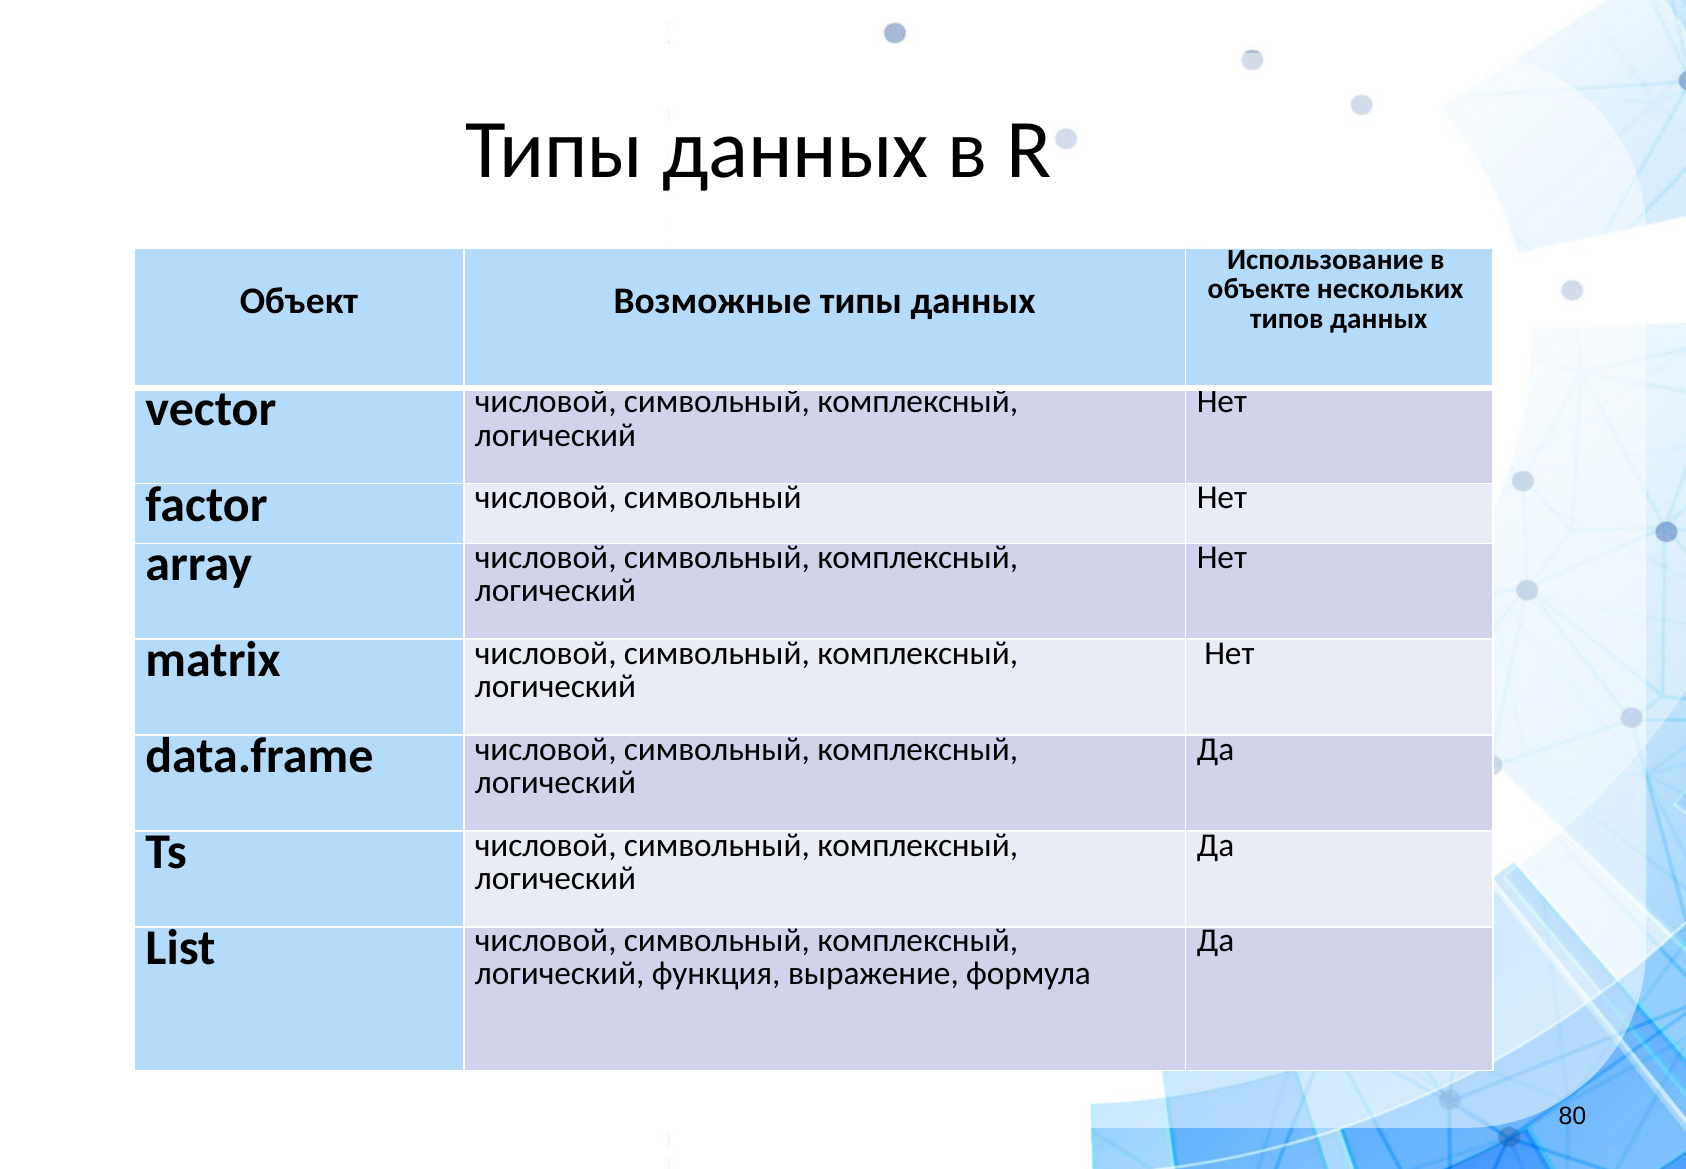

Типы данных в R

| Объект | Возможные типы данных | Использование в объекте нескольких типов данных |
| --- | --- | --- |
| vector | числовой, символьный, комплексный, логический | Нет |
| factor | числовой, символьный | Нет |
| array | числовой, символьный, комплексный, логический | Нет |
| matrix | числовой, символьный, комплексный, логический | Нет |
| data.frame | числовой, символьный, комплексный, логический | Да |
| Ts | числовой, символьный, комплексный, логический | Да |
| List | числовой, символьный, комплексный, логический, функция, выражение, формула | Да |
80